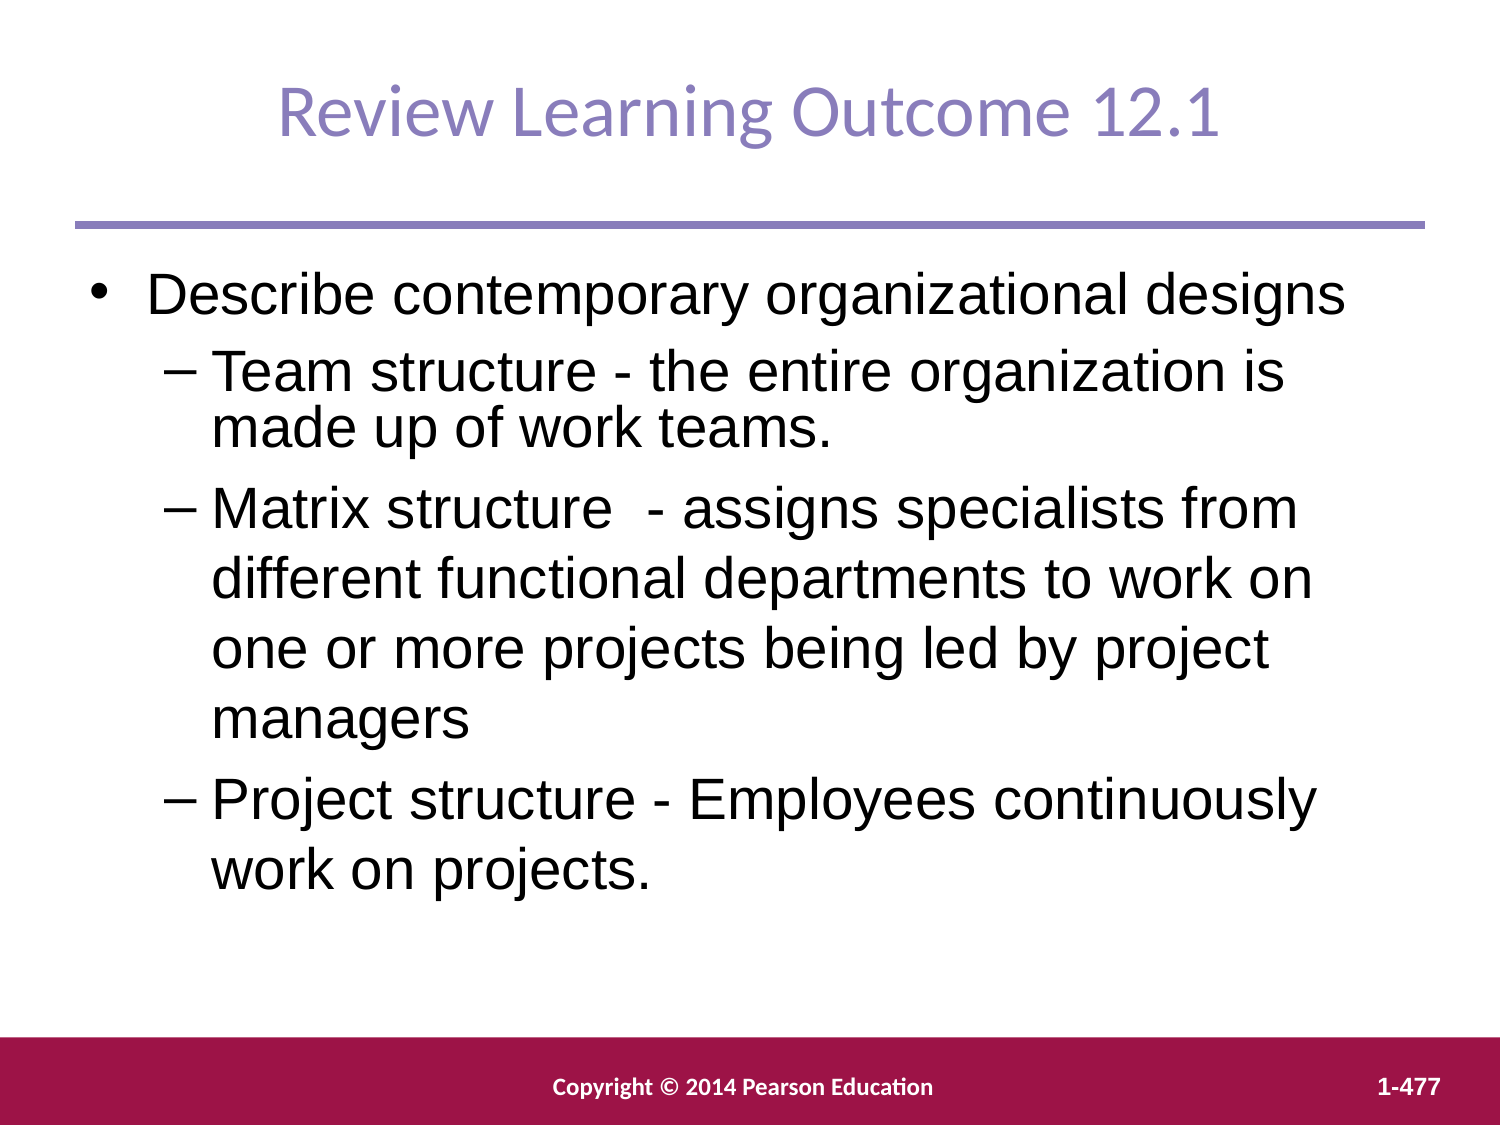

Review Learning Outcome 12.1
Describe contemporary organizational designs
Team structure - the entire organization is made up of work teams.
Matrix structure  - assigns specialists from different functional departments to work on one or more projects being led by project managers
Project structure - Employees continuously work on projects.